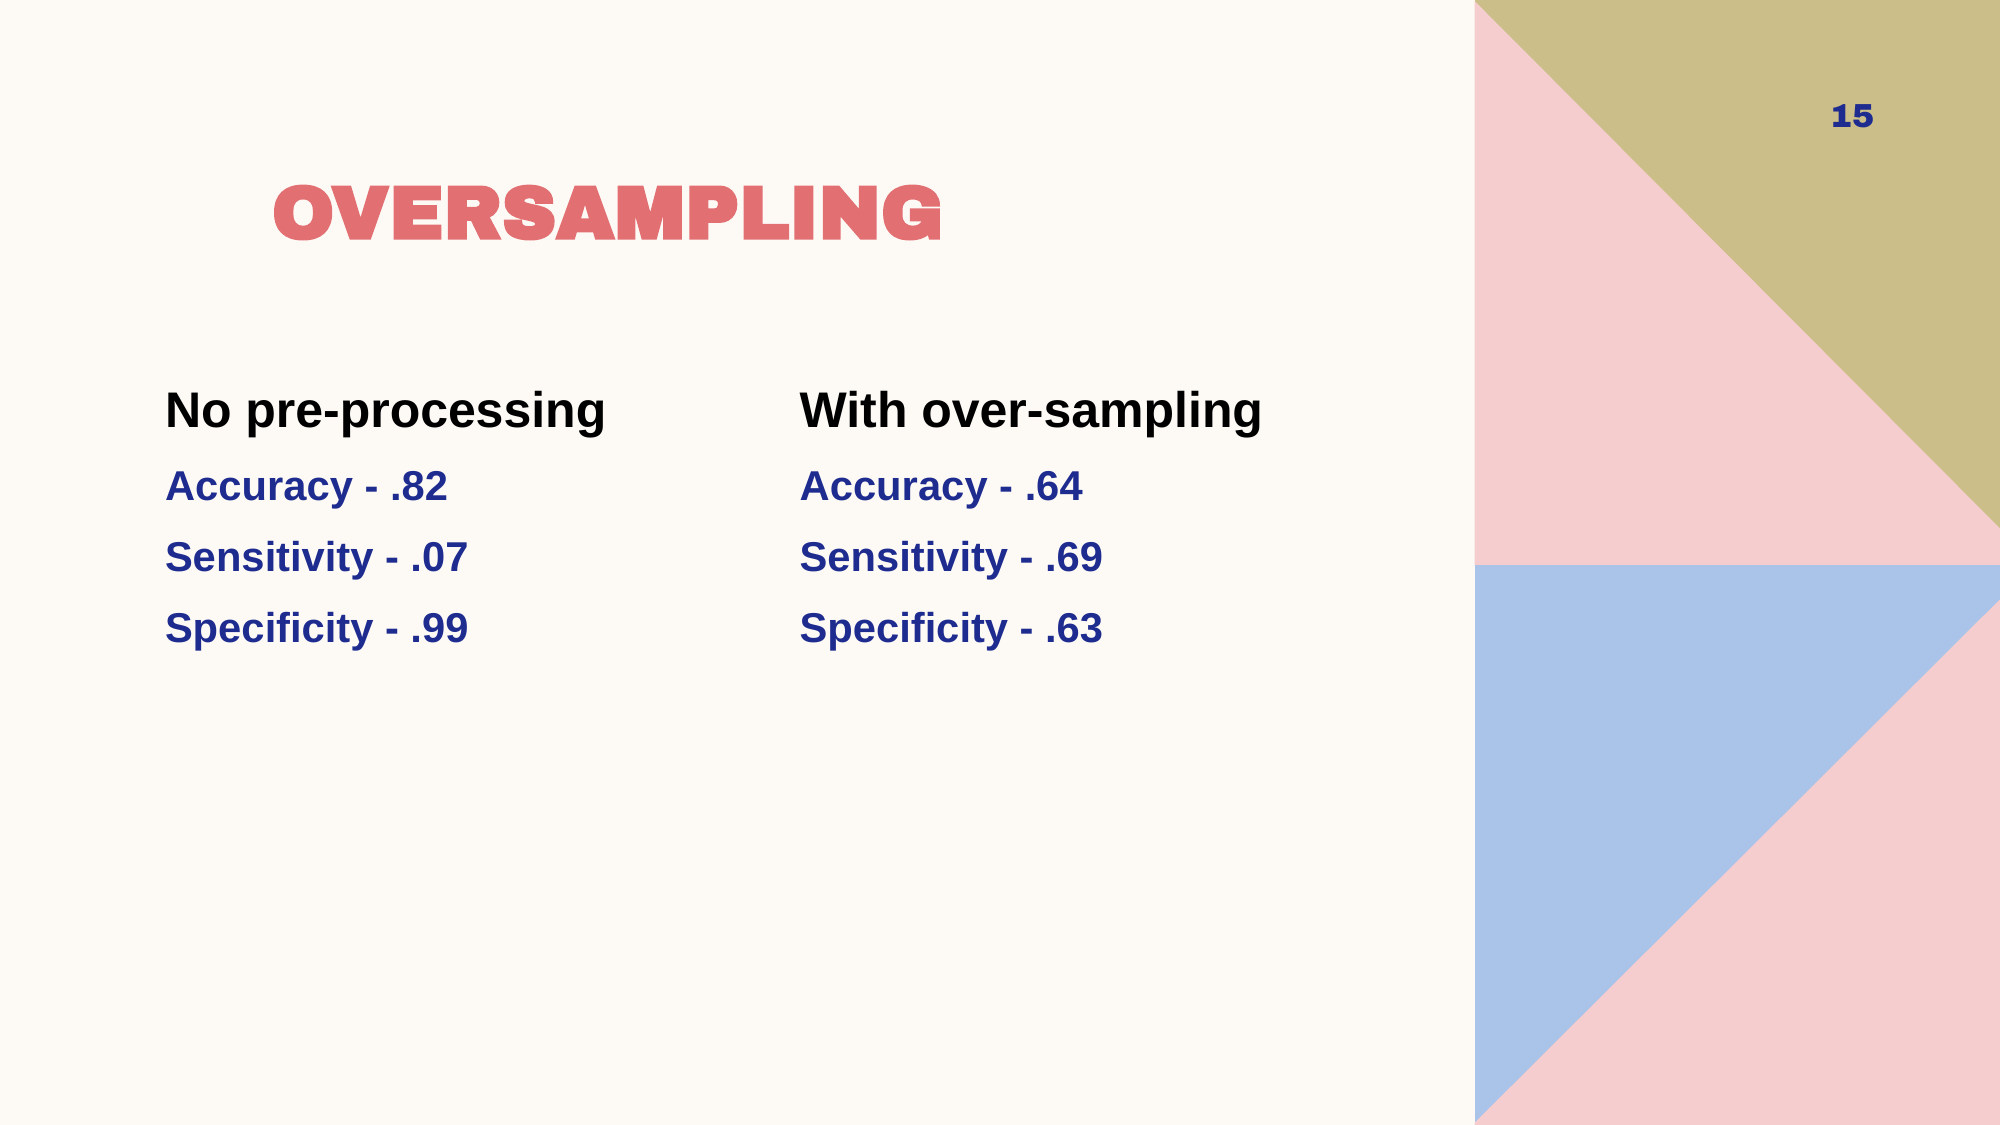

# Oversampling
15
No pre-processing
Accuracy - .82
Sensitivity - .07
Specificity - .99
With over-sampling
Accuracy - .64
Sensitivity - .69
Specificity - .63